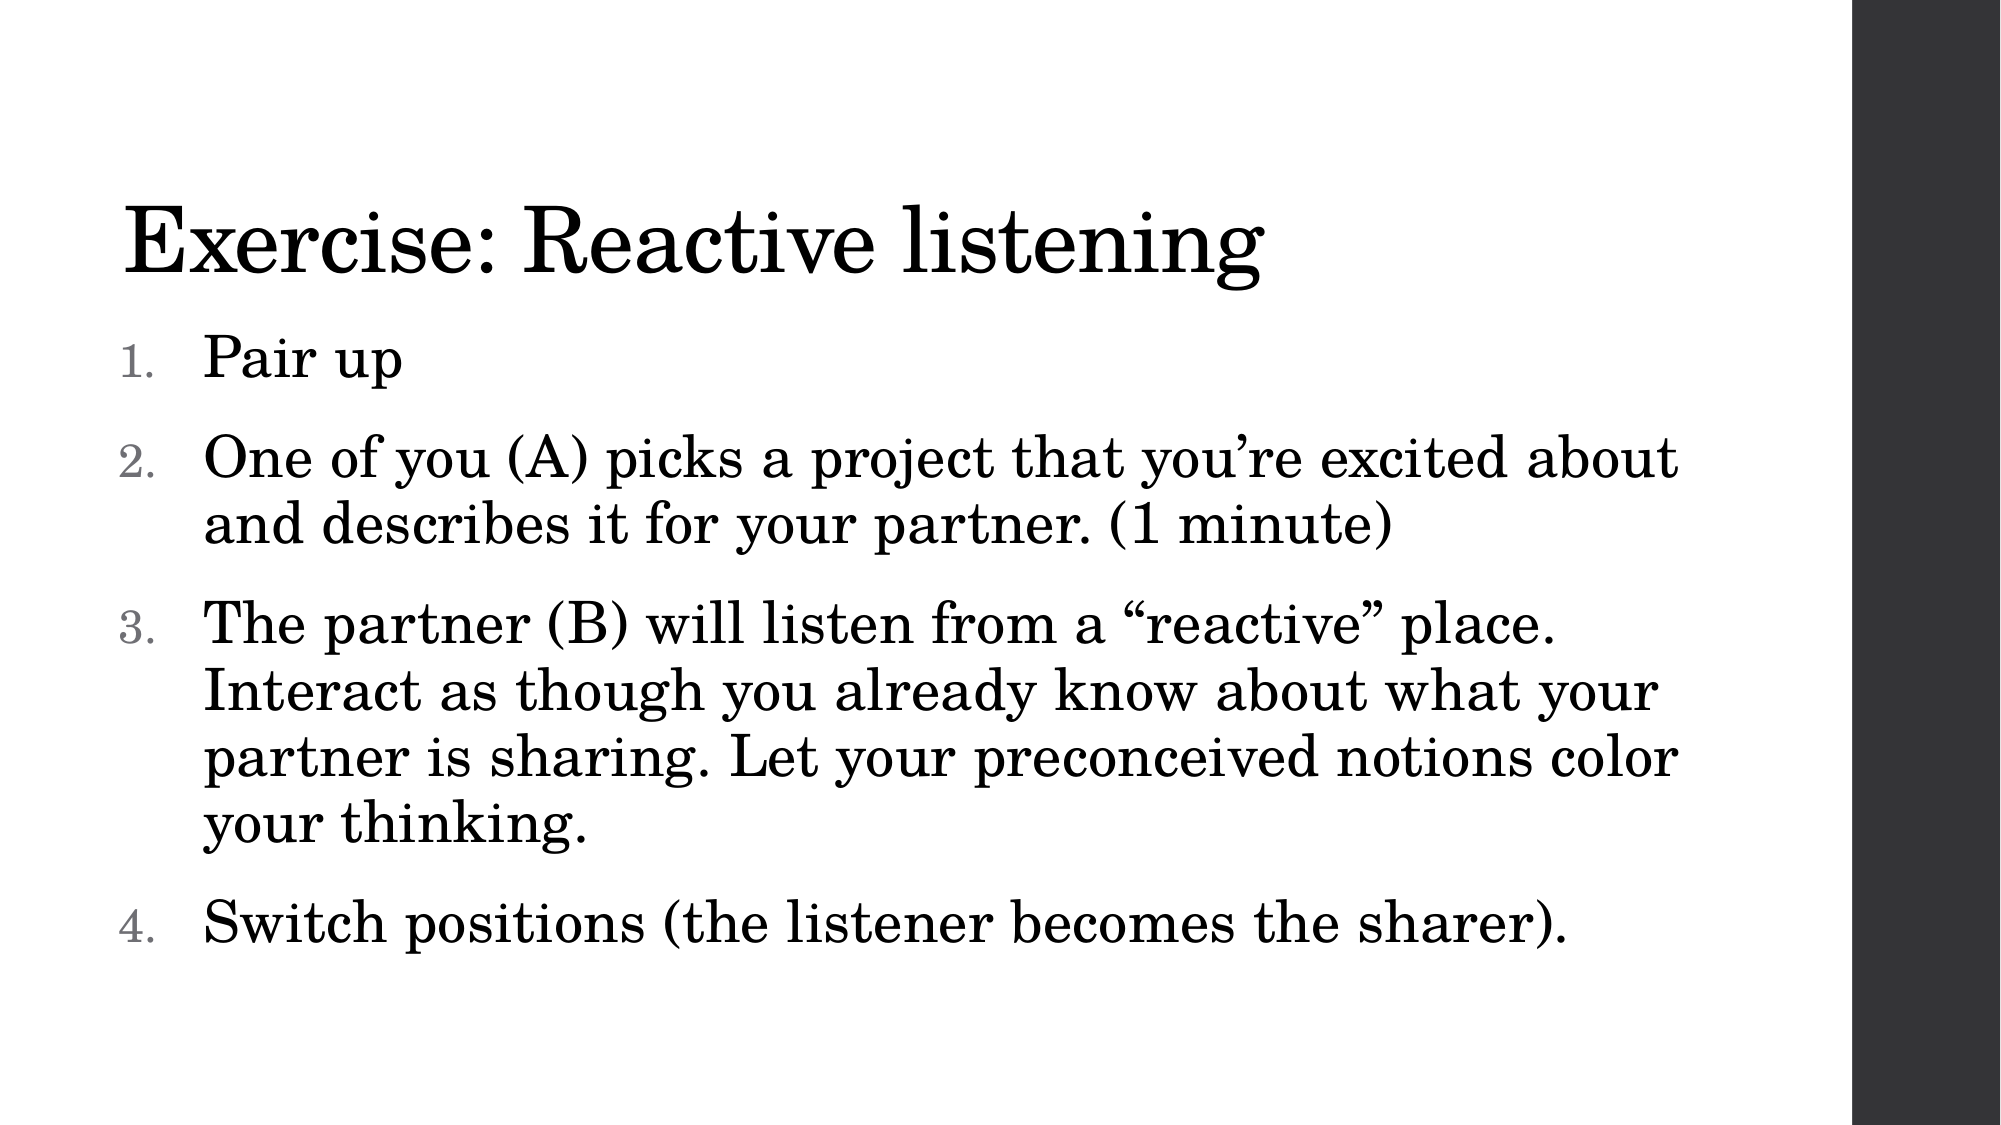

# Exercise: Reactive listening
Pair up
One of you (A) picks a project that you’re excited about and describes it for your partner. (1 minute)
The partner (B) will listen from a “reactive” place. Interact as though you already know about what your partner is sharing. Let your preconceived notions color your thinking.
Switch positions (the listener becomes the sharer).